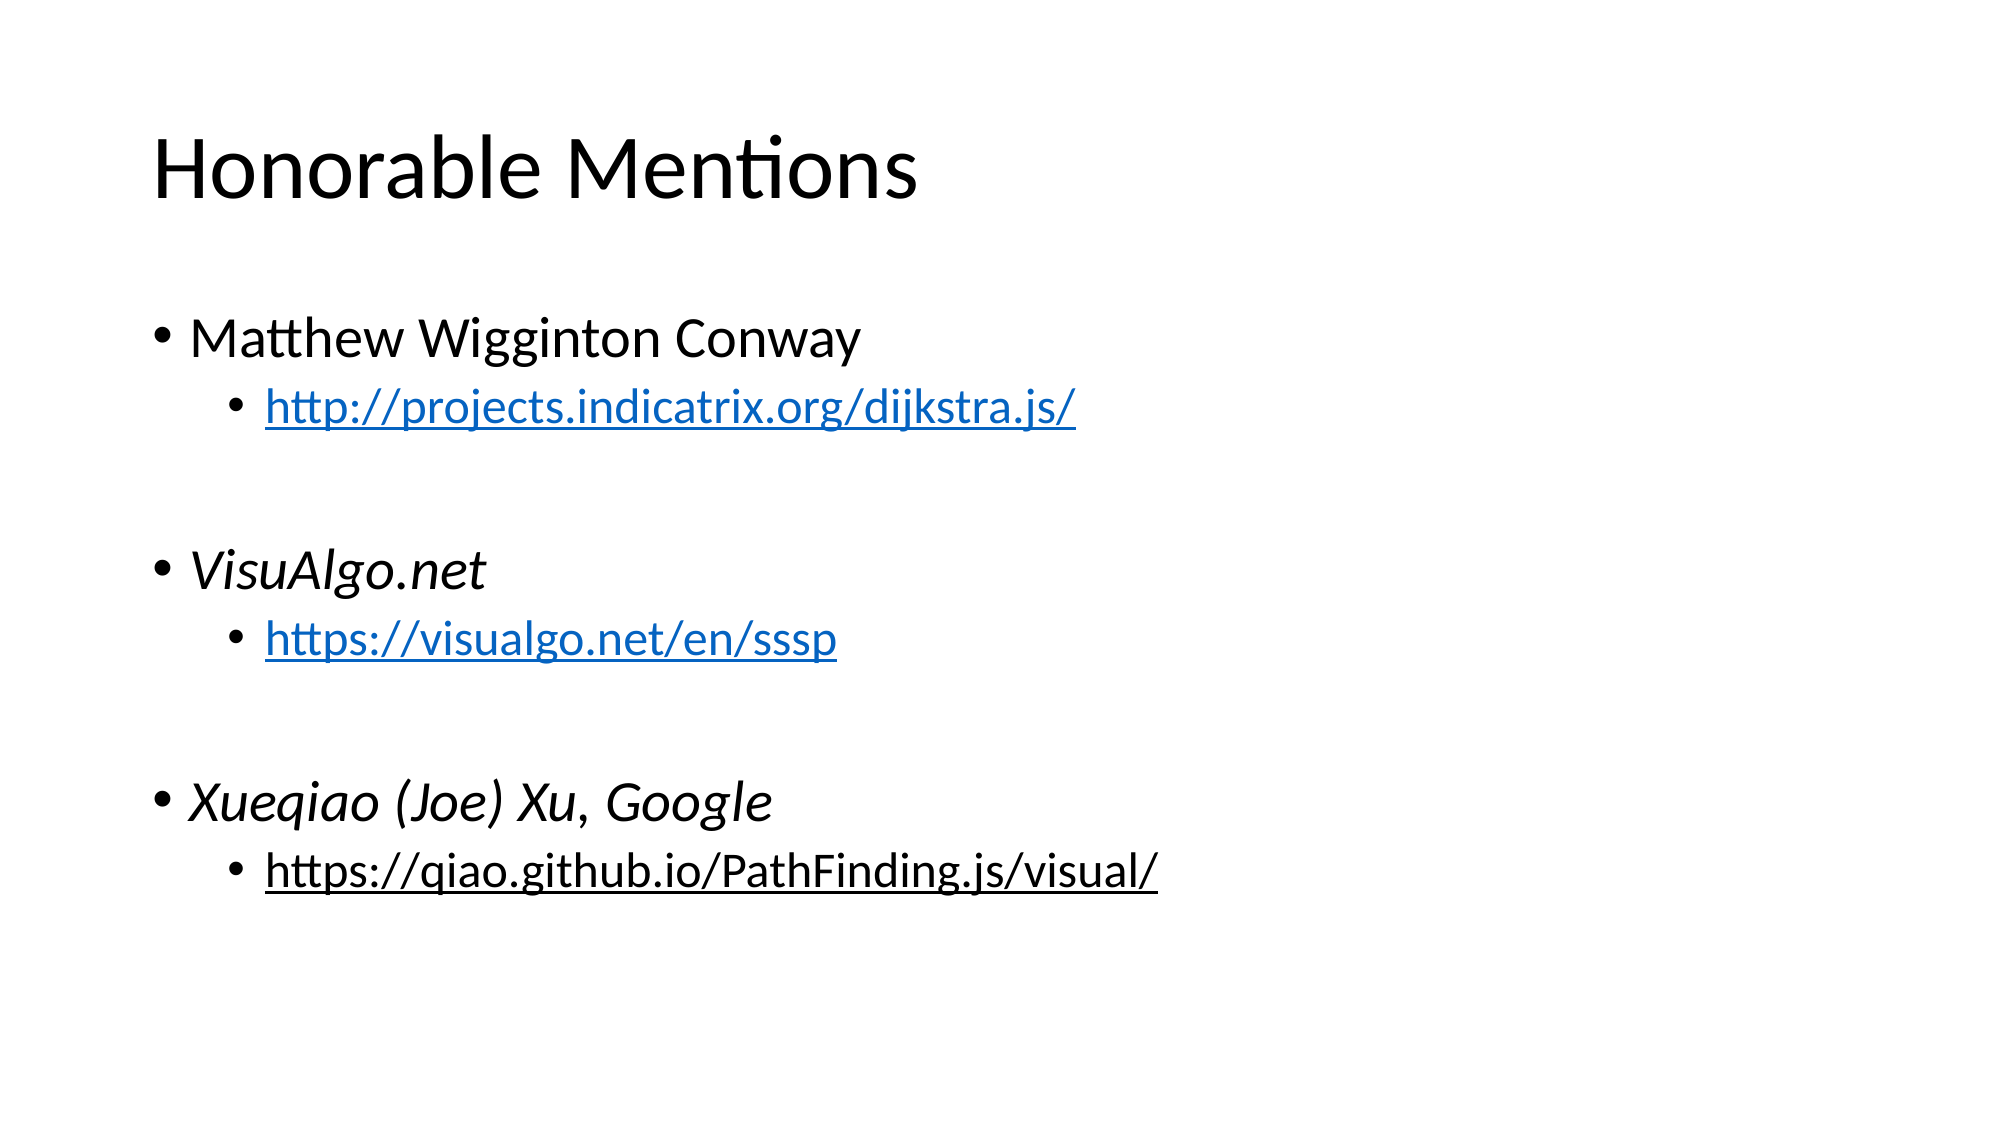

# Honorable Mentions
Matthew Wigginton Conway
http://projects.indicatrix.org/dijkstra.js/

VisuAlgo.net
https://visualgo.net/en/sssp

Xueqiao (Joe) Xu, Google
https://qiao.github.io/PathFinding.js/visual/